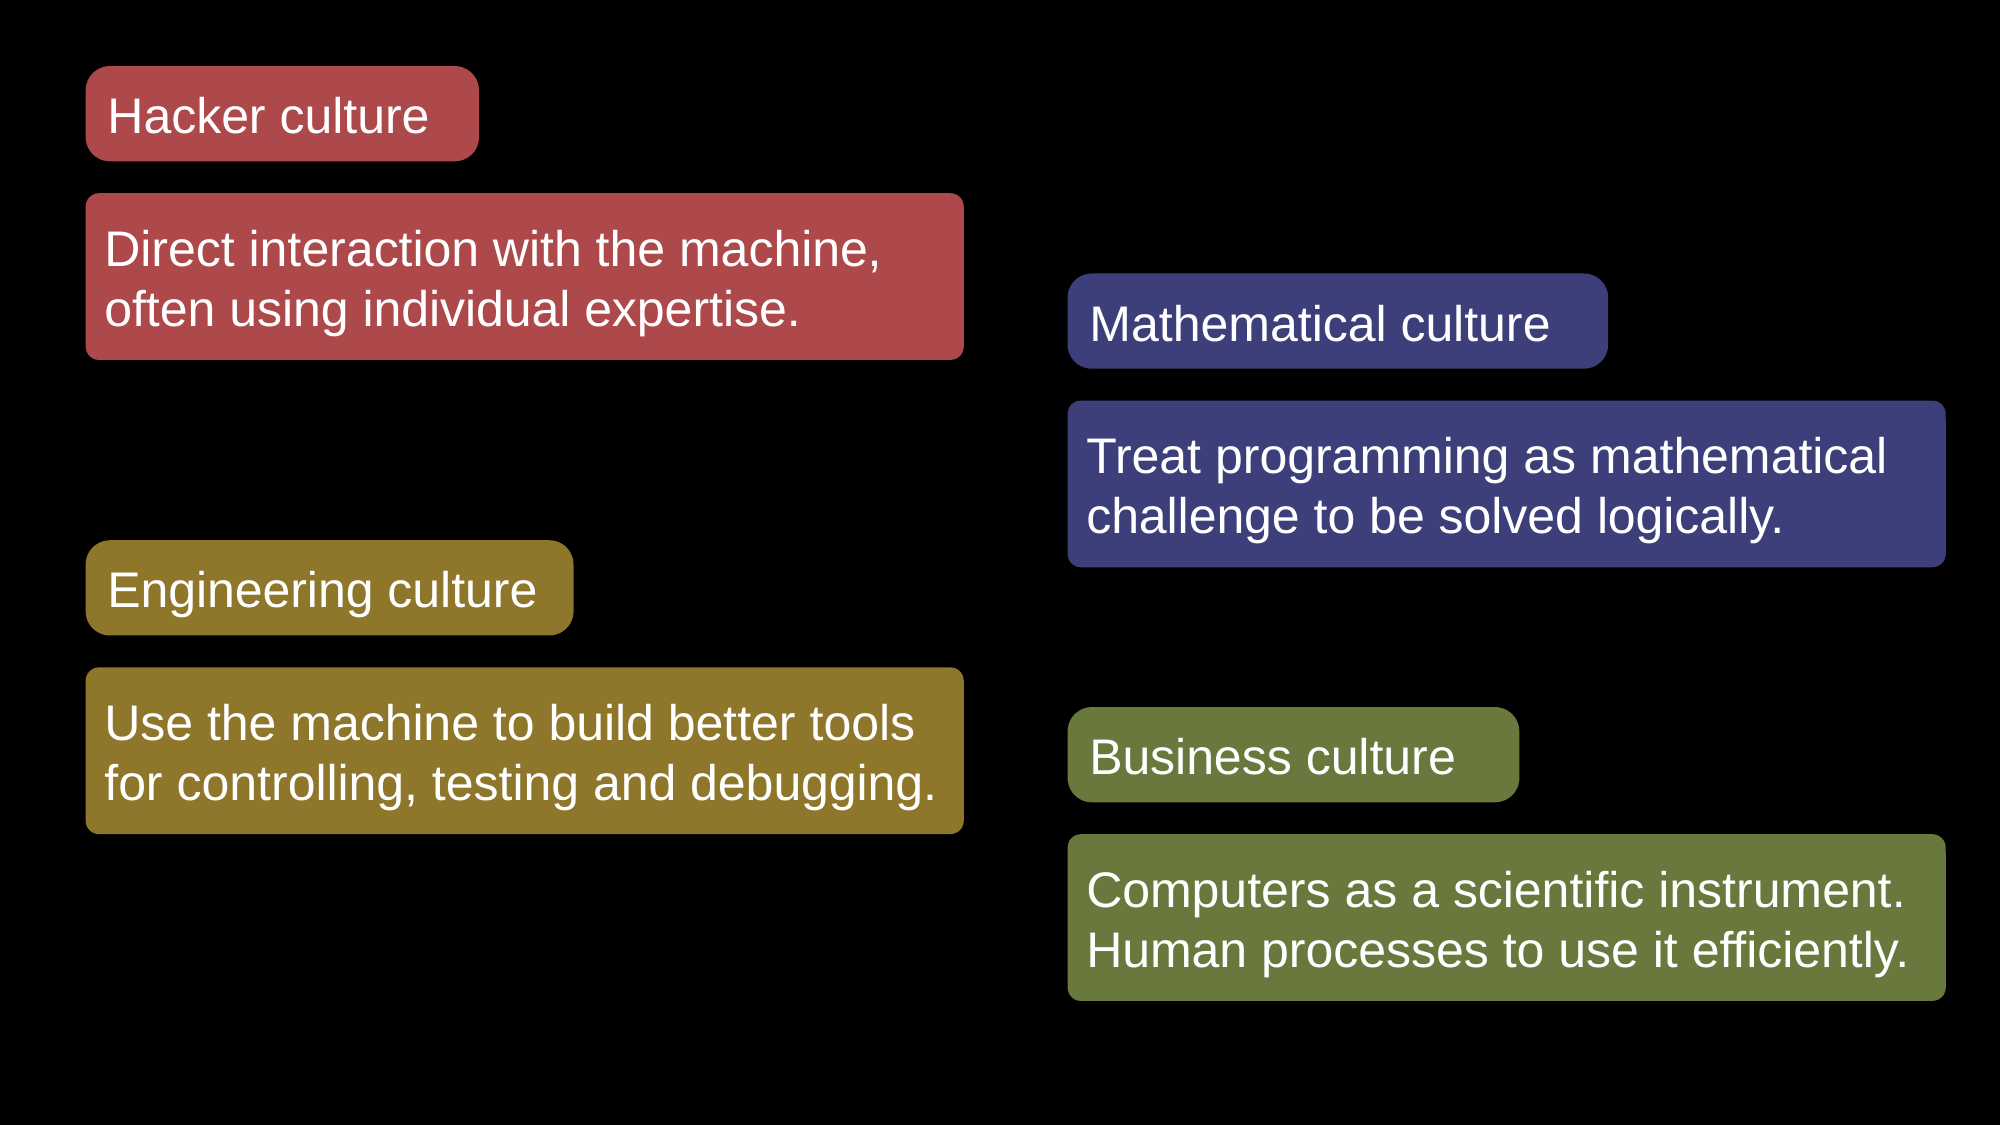

Hacker culture
Direct interaction with the machine, often using individual expertise.
Mathematical culture
Treat programming as mathematical challenge to be solved logically.
Engineering culture
Use the machine to build better tools for controlling, testing and debugging.
Business culture
Computers as a scientific instrument. Human processes to use it efficiently.